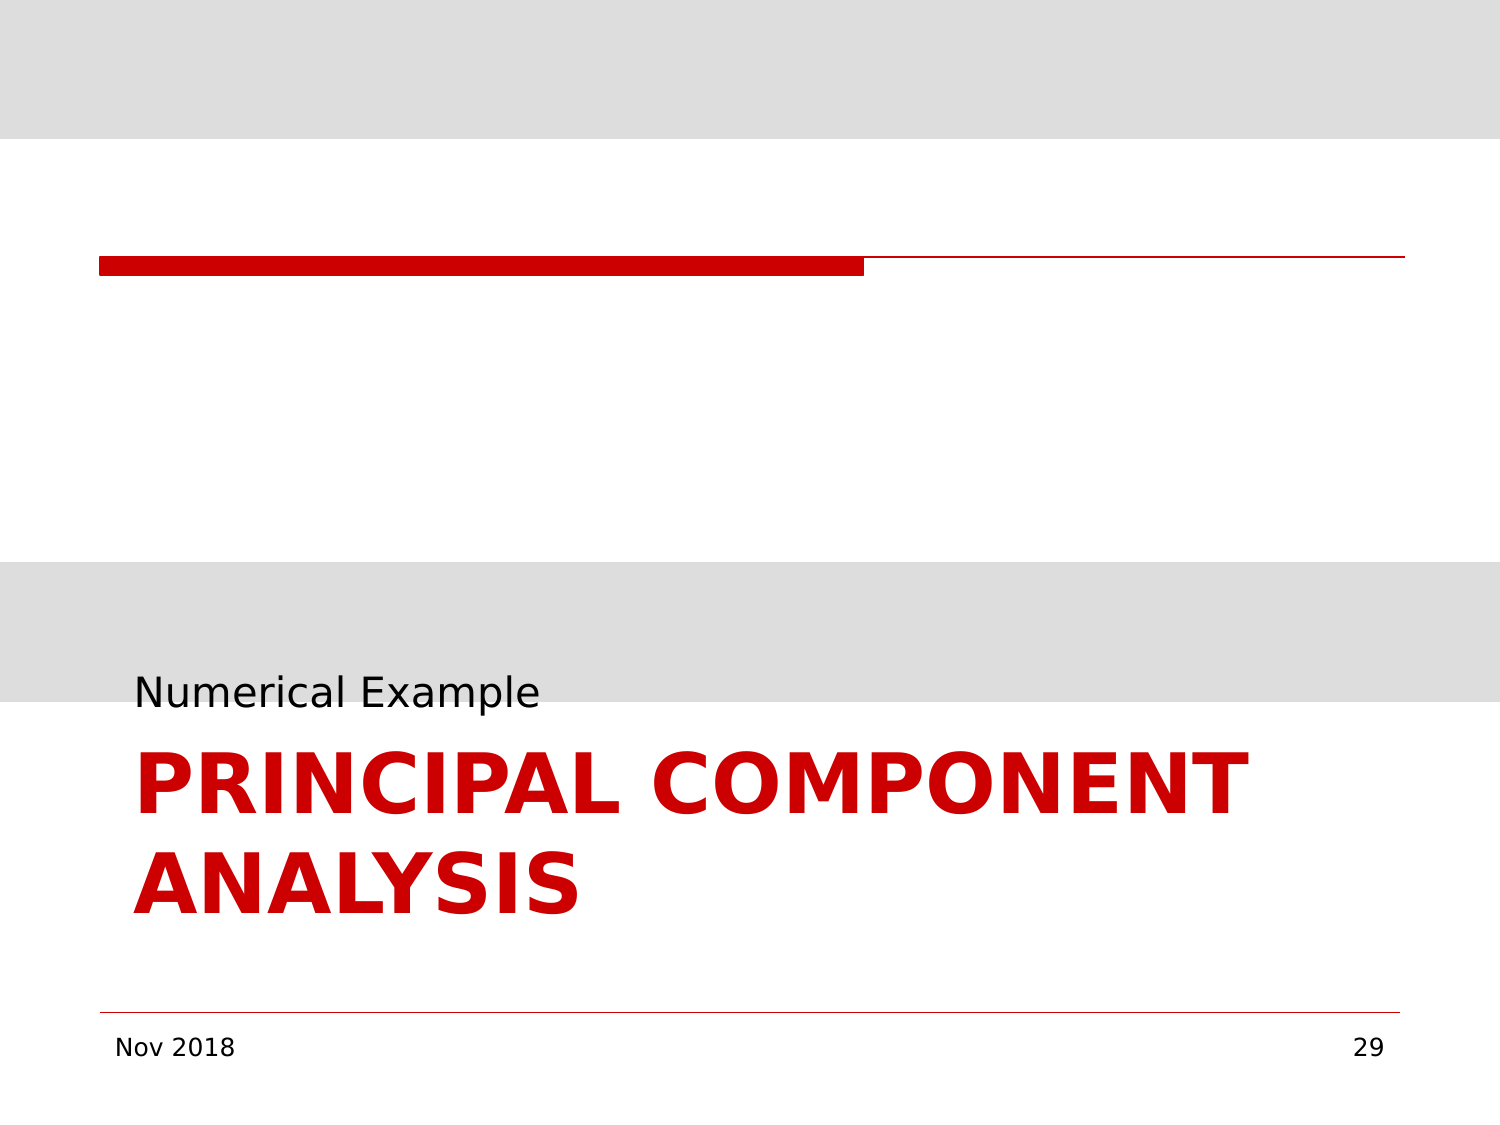

Numerical Example
# PRINCIPAL COMPONENT ANALYSIS
Nov 2018
29